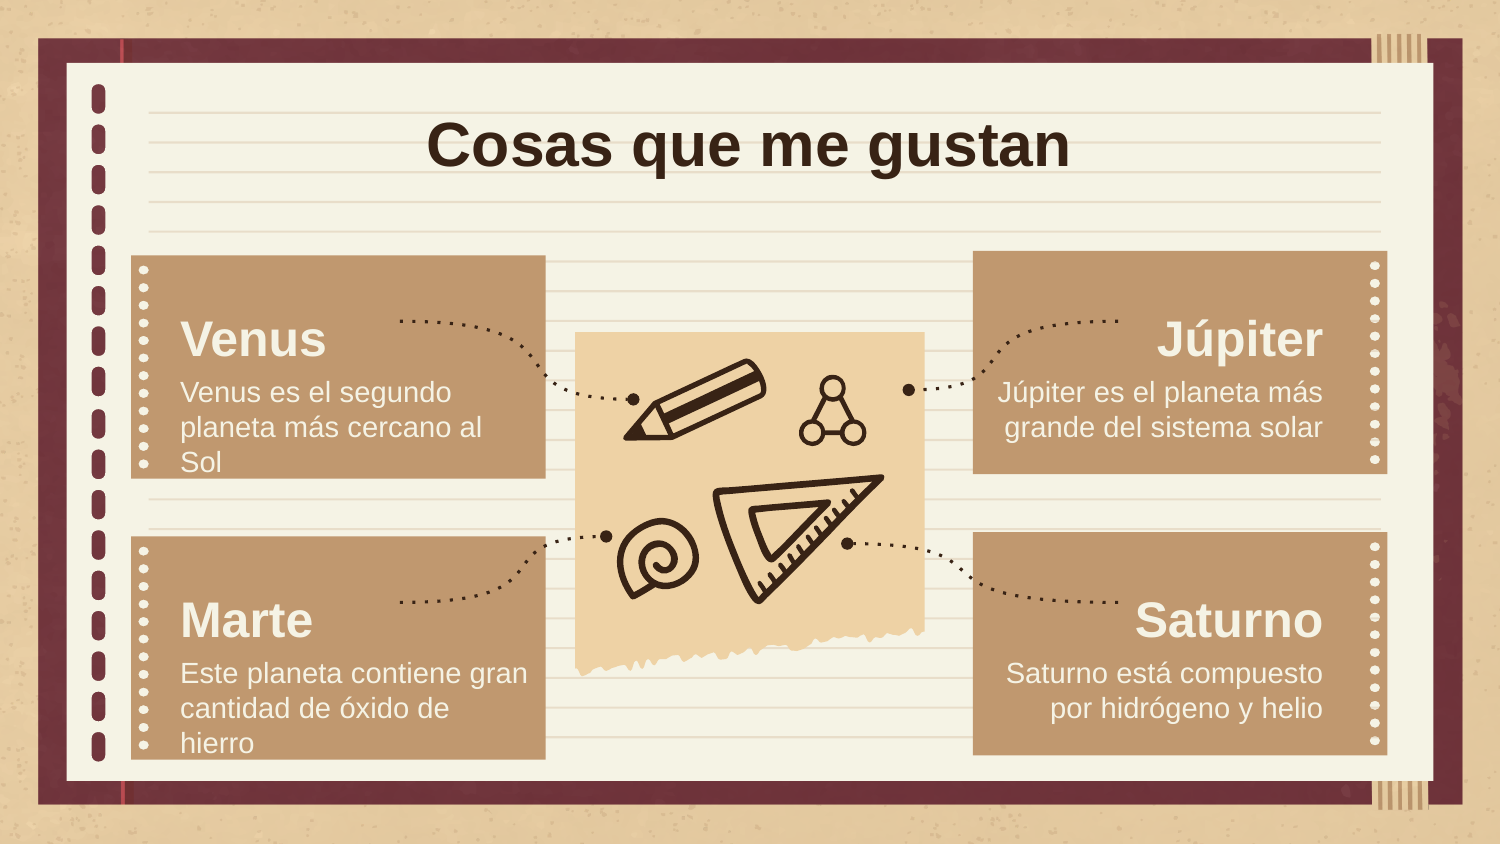

# Cosas que me gustan

Venus
Júpiter

Venus es el segundo planeta más cercano al Sol

Júpiter es el planeta más grande del sistema solar

Marte
Saturno

Saturno está compuesto por hidrógeno y helio
Este planeta contiene gran cantidad de óxido de hierro